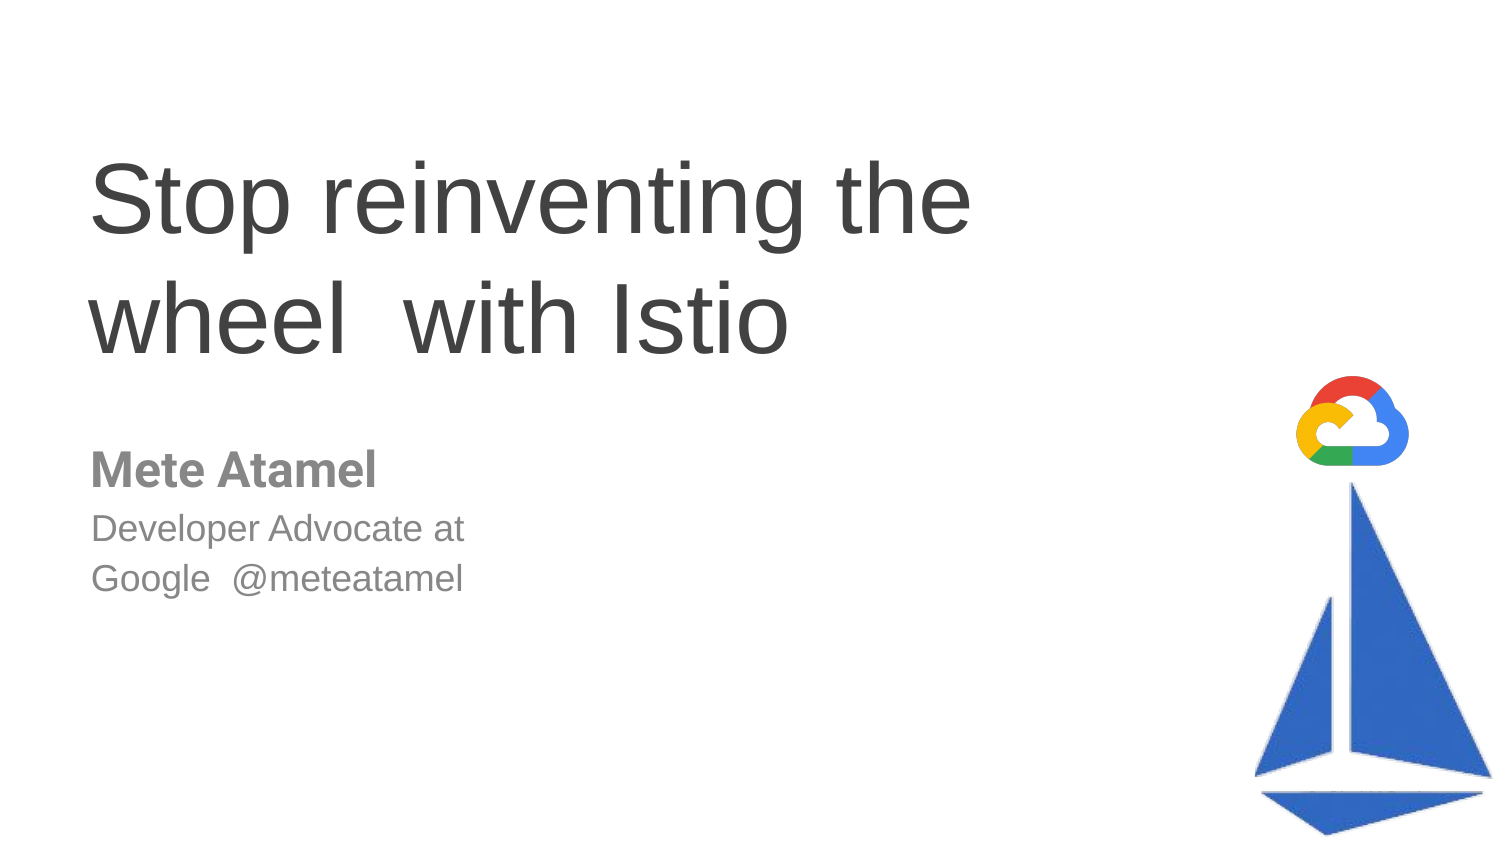

# Stop reinventing the wheel  with Istio

Mete Atamel
Developer Advocate at Google  @meteatamel

Confidential & Proprietary